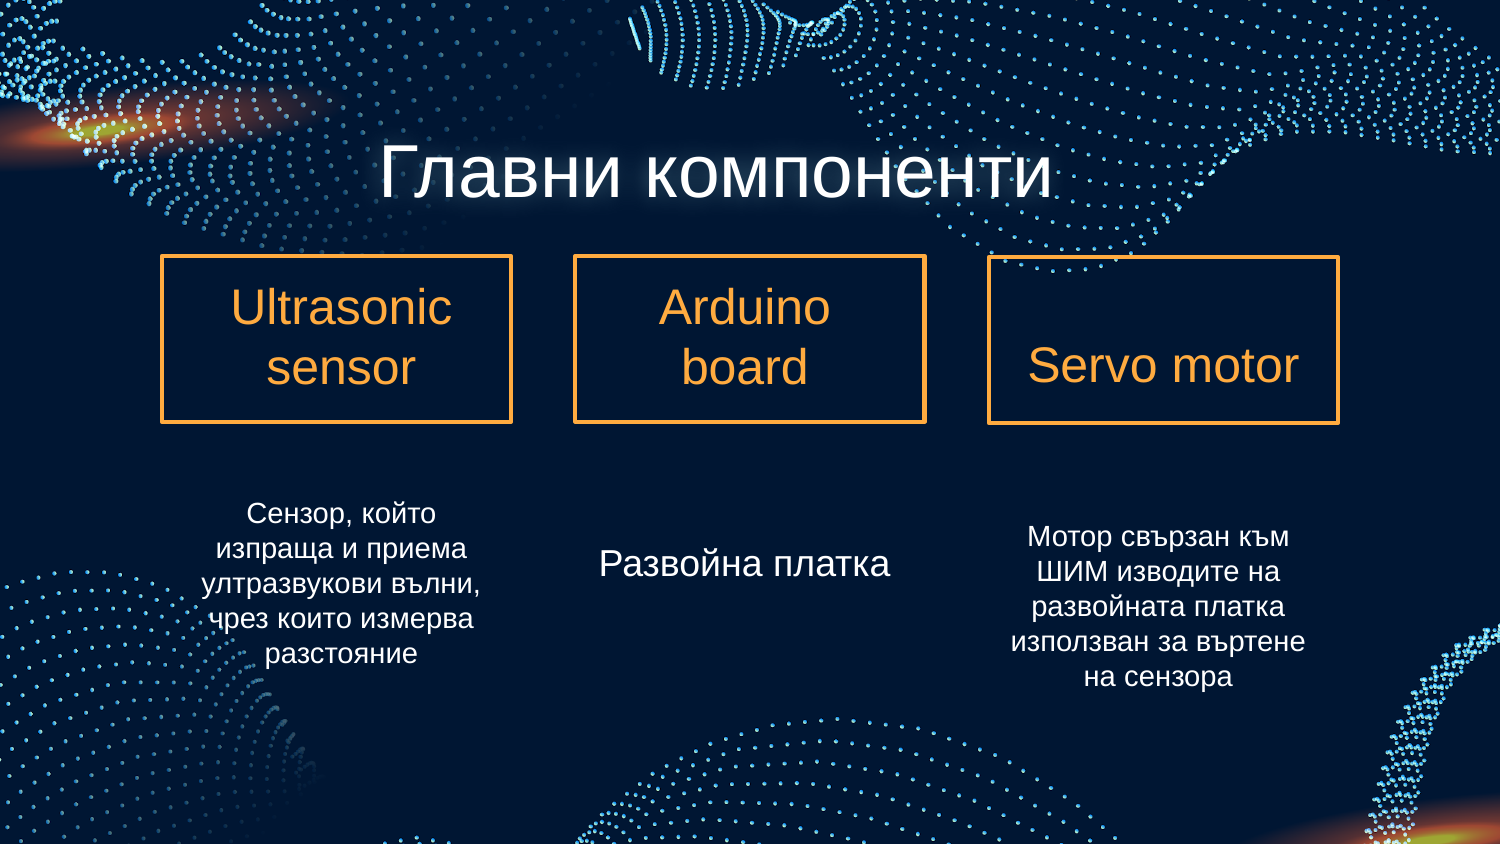

Главни компоненти

Arduino board
Servo motor
Ultrasonic sensor
Сензор, който изпраща и приема ултразвукови вълни, чрез които измерва разстояние
Мотор свързан към ШИМ изводите на развойната платка използван за въртене на сензора
# Развойна платка